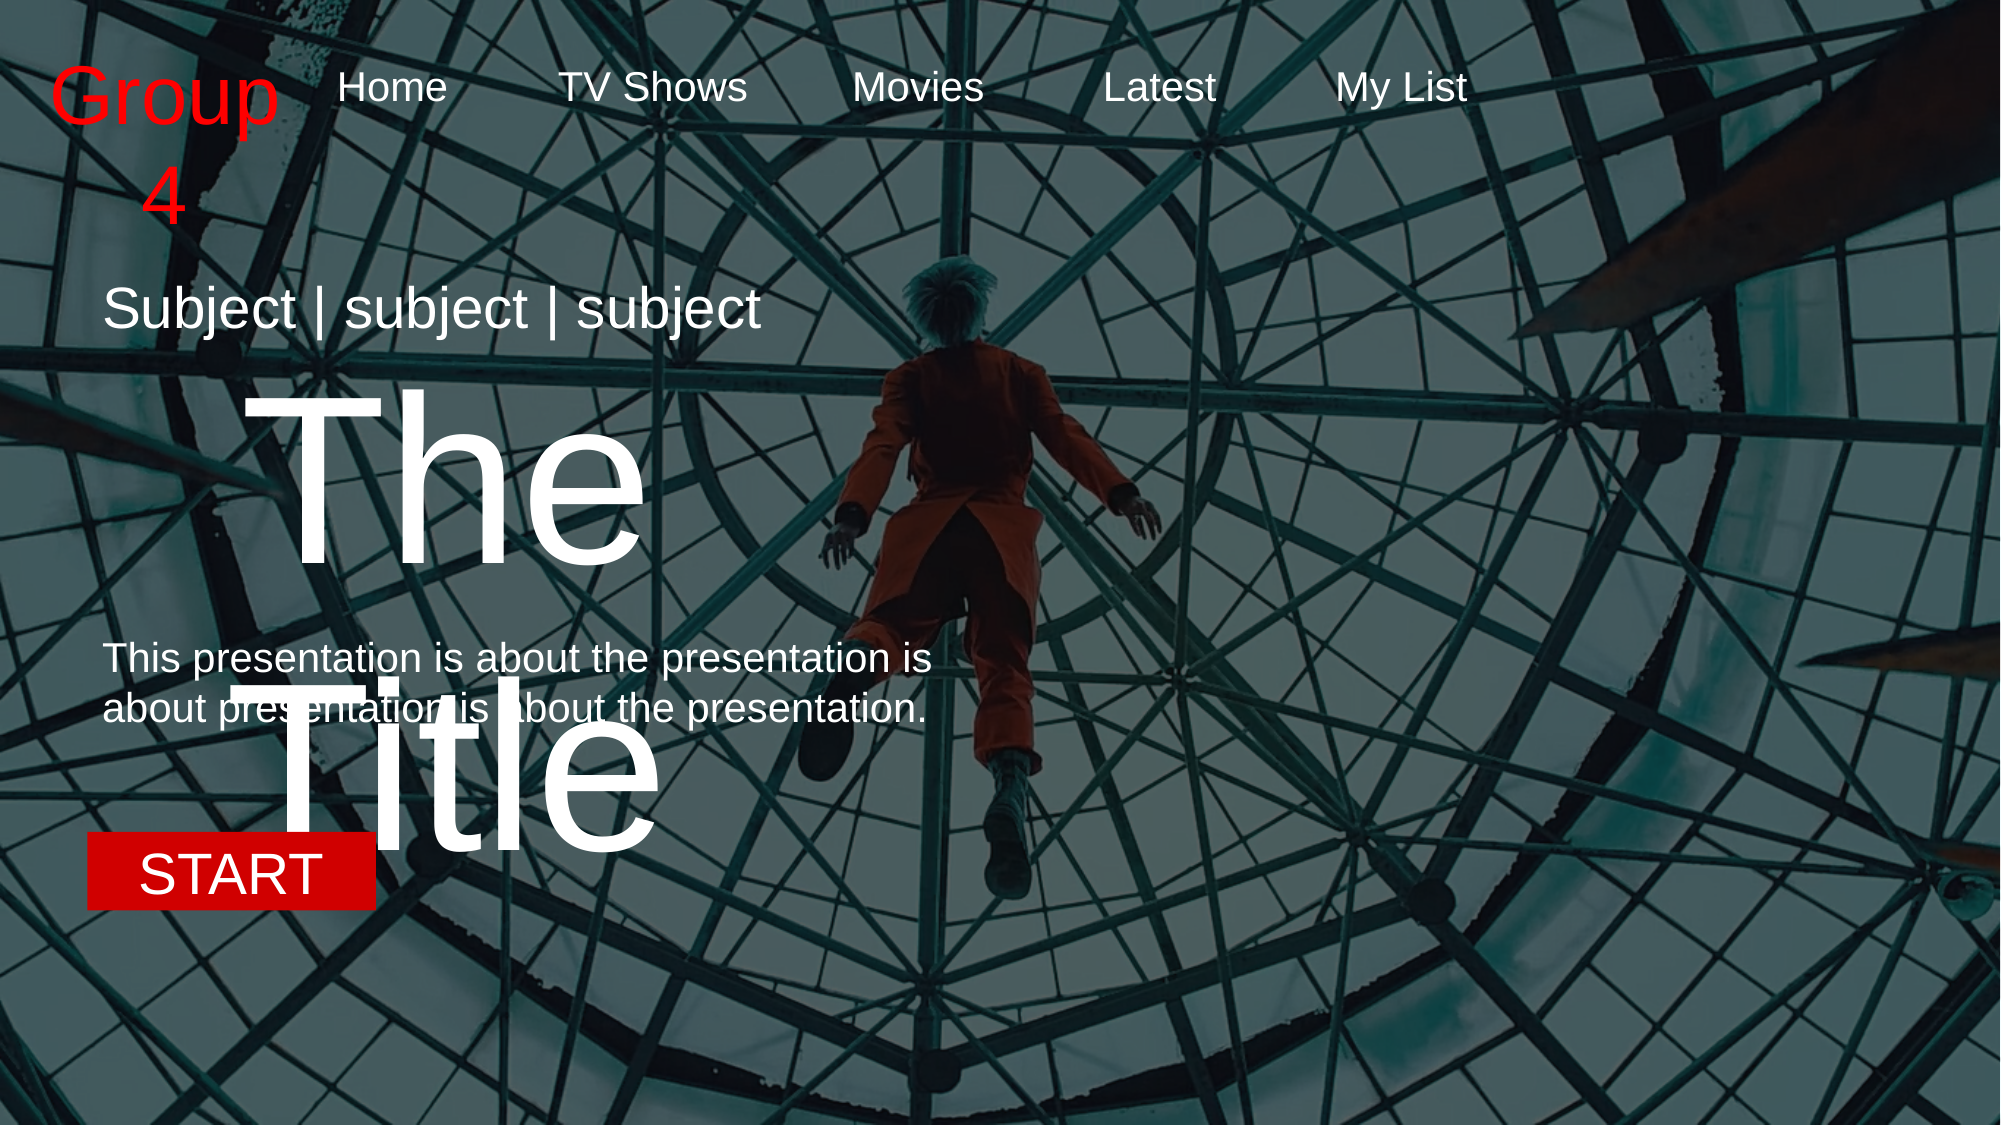

Group 4
Home
TV Shows
Movies
Latest
My List
Subject | subject | subject
The Title
This presentation is about the presentation is about presentation is about the presentation.
START